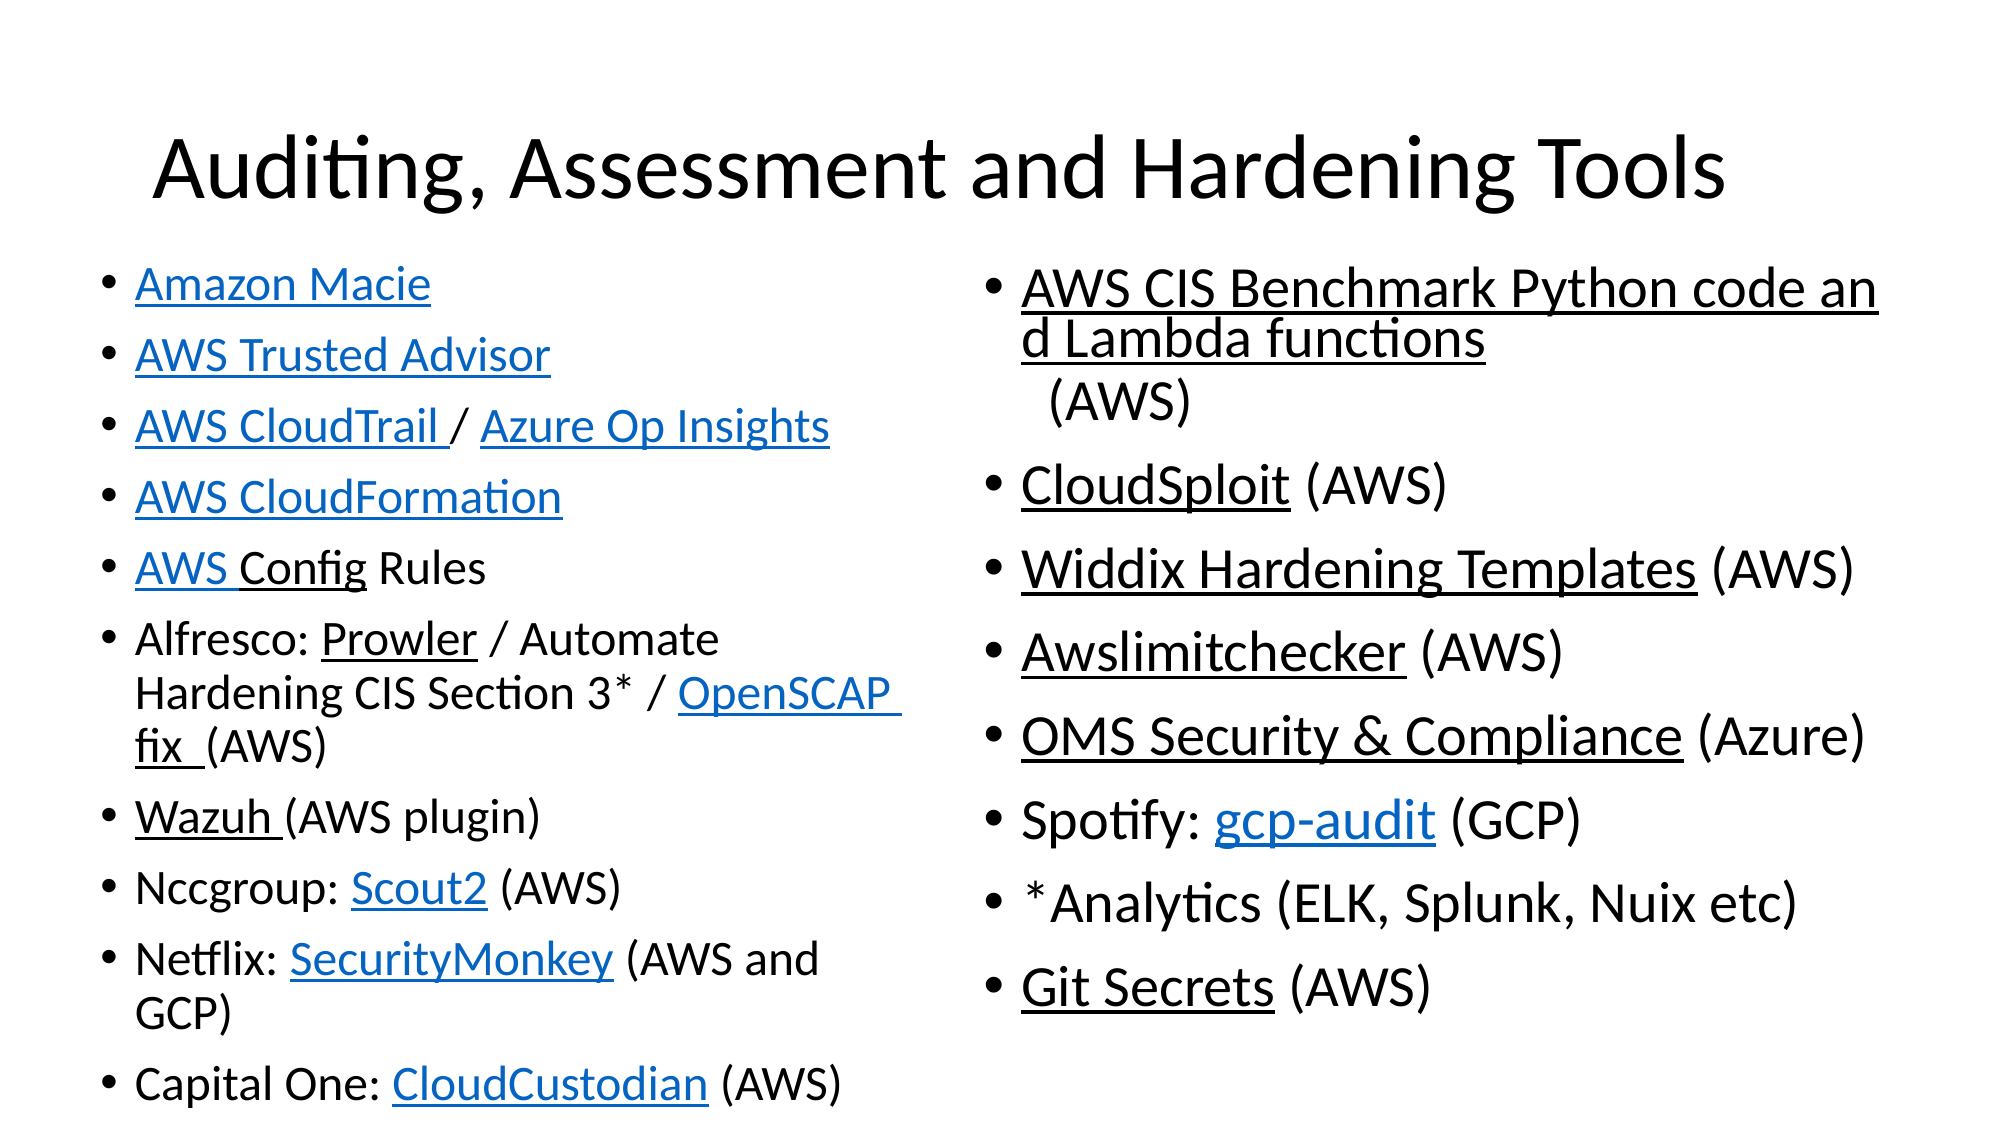

# Auditing, Assessment and Hardening Tools
Amazon Macie
AWS Trusted Advisor
AWS CloudTrail / Azure Op Insights
AWS CloudFormation
AWS Config Rules
Alfresco: Prowler / Automate Hardening CIS Section 3* / OpenSCAP fix  (AWS)
Wazuh (AWS plugin)
Nccgroup: Scout2 (AWS)
Netflix: SecurityMonkey (AWS and GCP)
Capital One: CloudCustodian (AWS)

AWS CIS Benchmark Python code and Lambda functions  (AWS)
CloudSploit (AWS)
Widdix Hardening Templates (AWS)
Awslimitchecker (AWS)
OMS Security & Compliance (Azure)
Spotify: gcp-audit (GCP)
*Analytics (ELK, Splunk, Nuix etc)
Git Secrets (AWS)